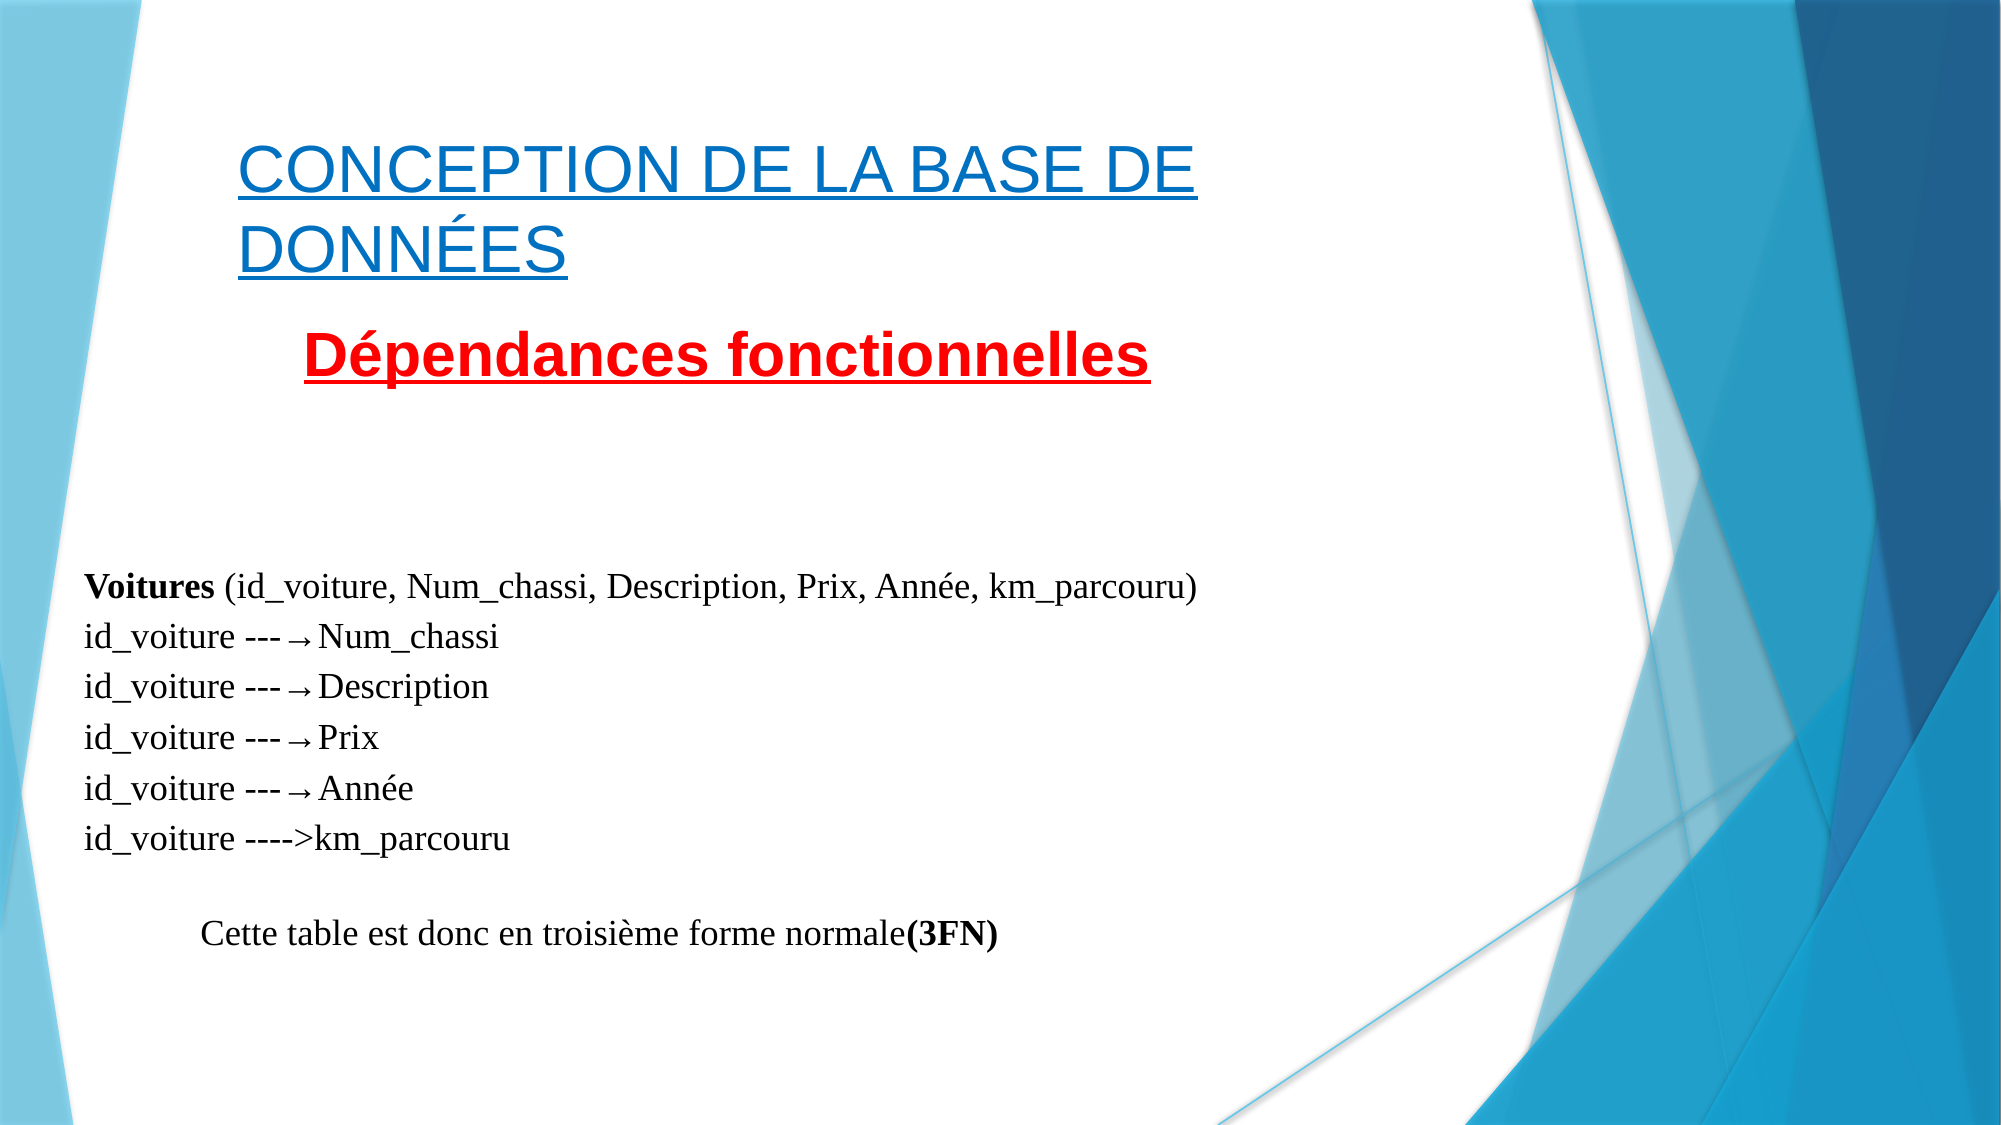

CONCEPTION DE LA BASE DE DONNÉES

Voitures (id_voiture, Num_chassi, Description, Prix, Année, km_parcouru)
id_voiture ---→Num_chassi
id_voiture ---→Description
id_voiture ---→Prix
id_voiture ---→Année
id_voiture ---->km_parcouru

Cette table est donc en troisième forme normale(3FN)

 Dépendances fonctionnelles